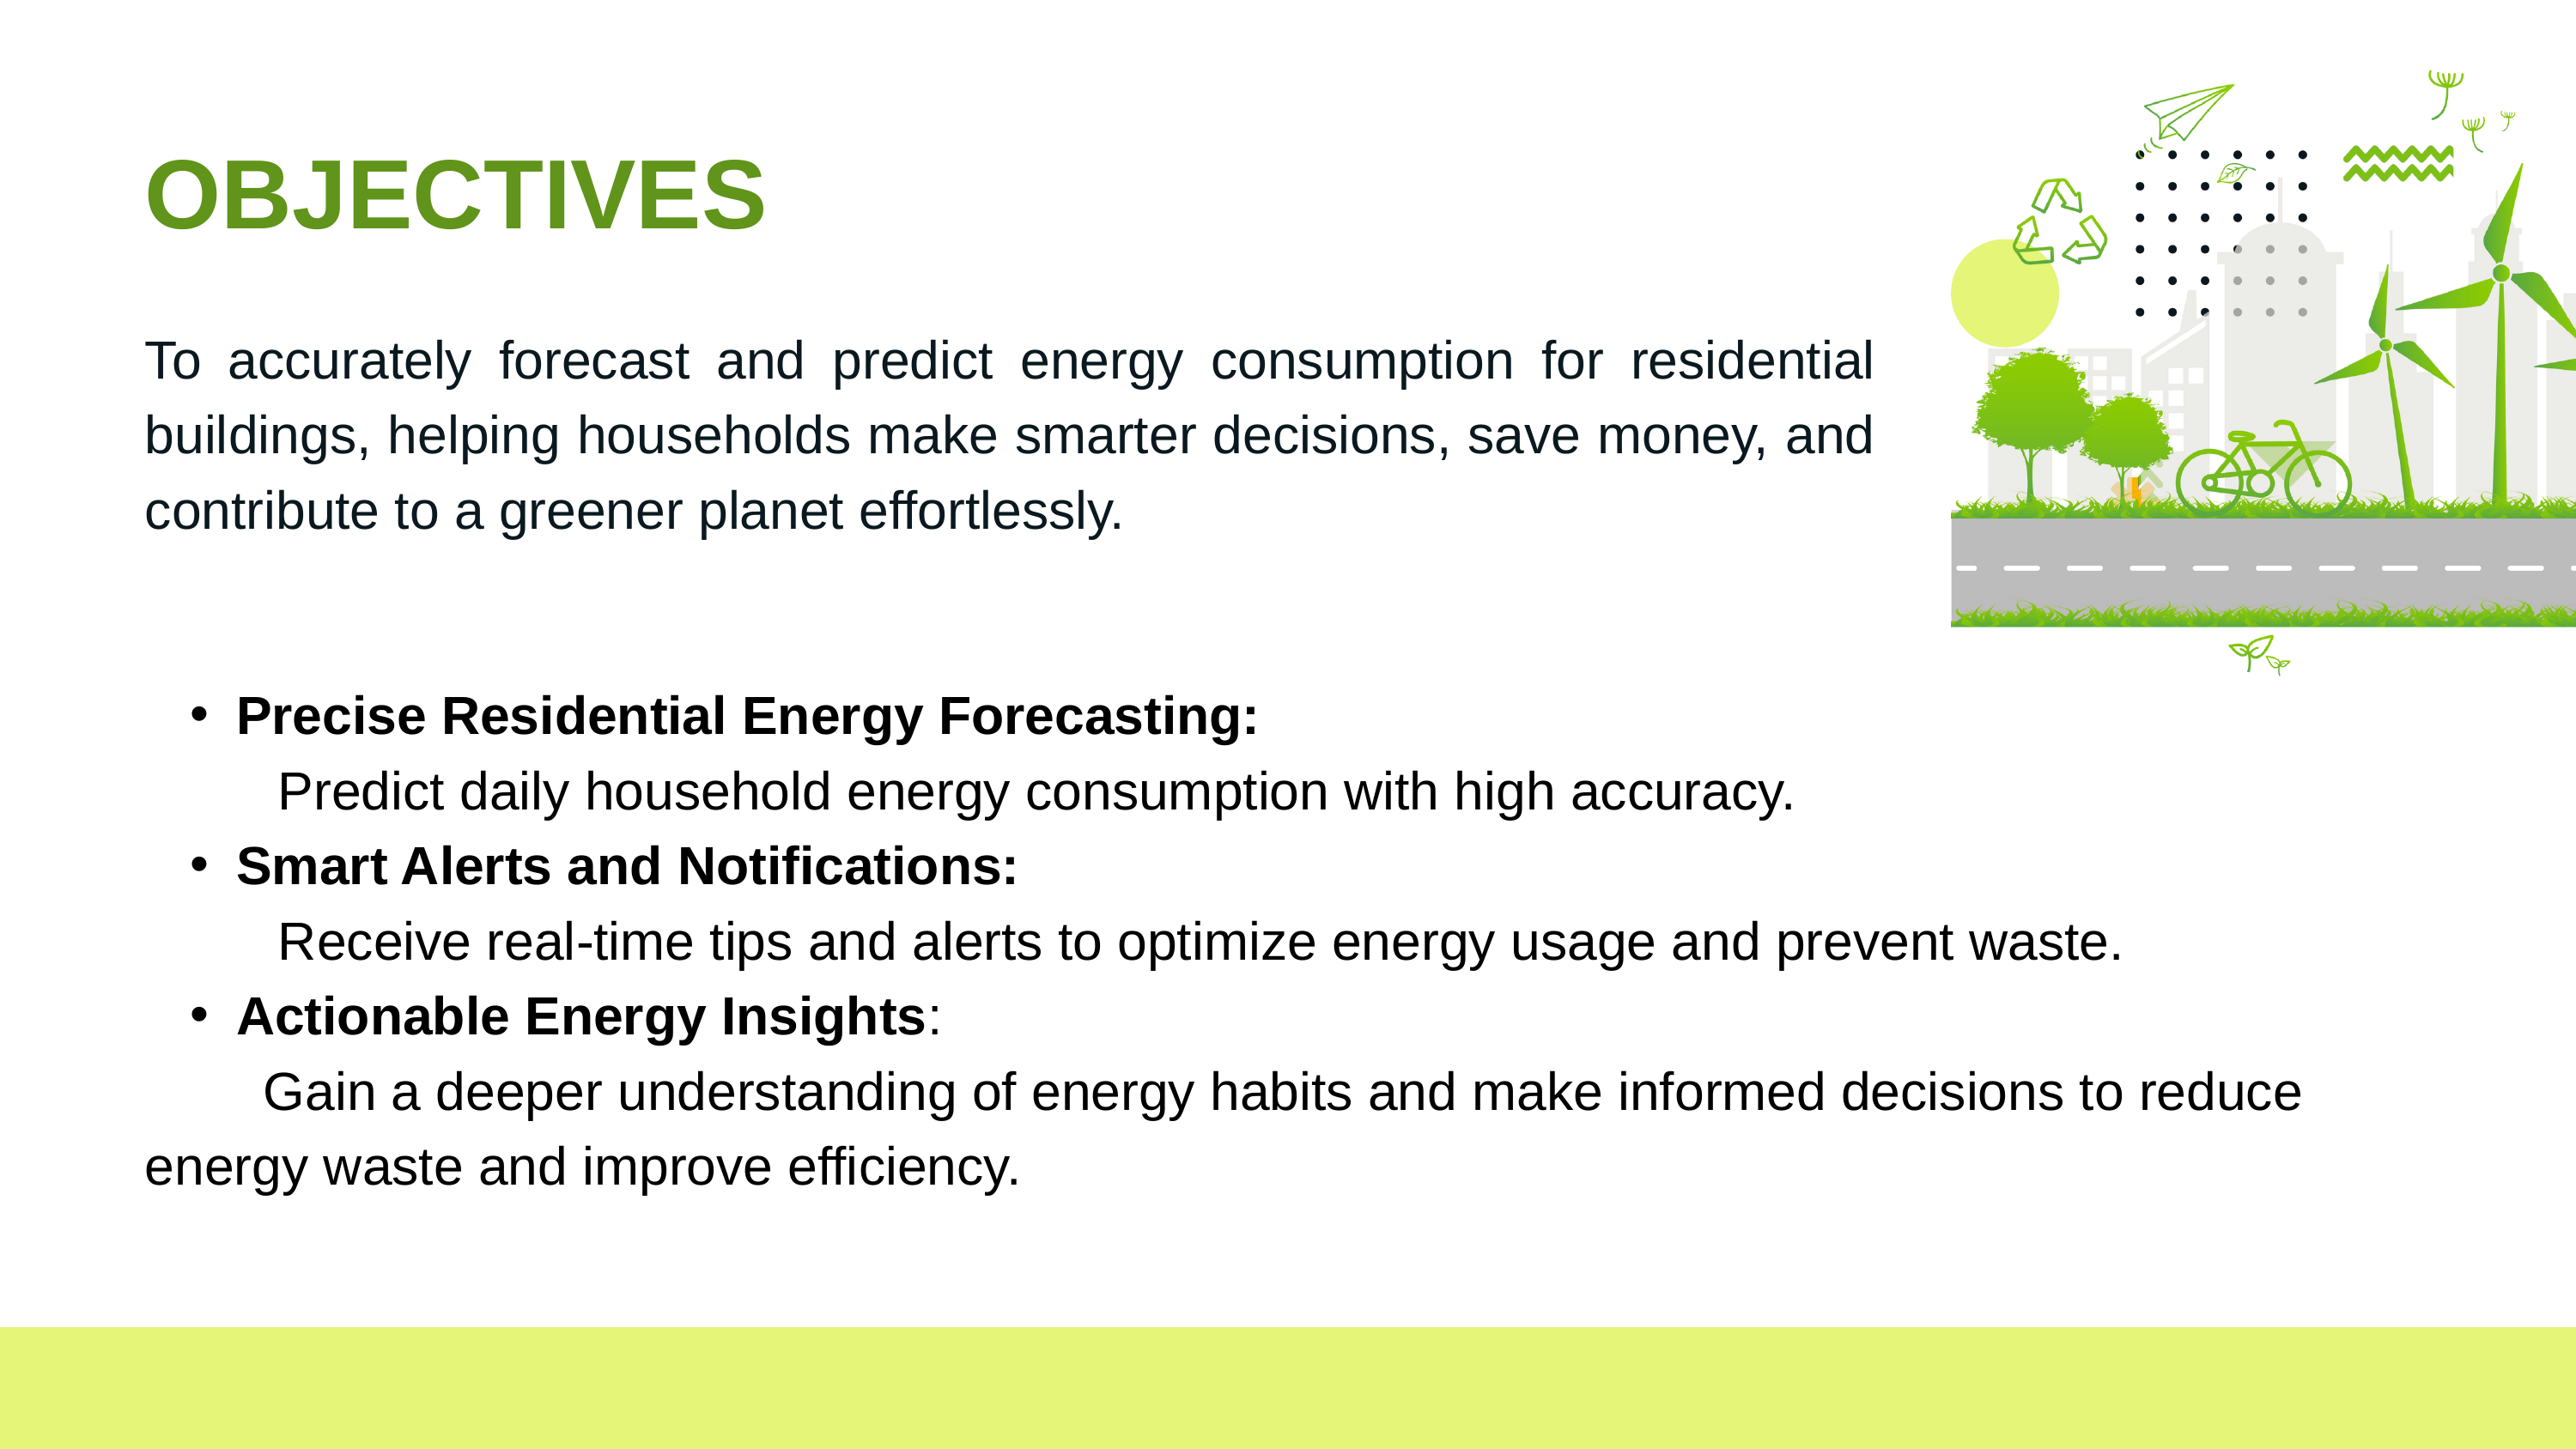

OBJECTIVES

To accurately forecast and predict energy consumption for residential buildings, helping households make smarter decisions, save money, and contribute to a greener planet effortlessly.

Precise Residential Energy Forecasting:
         Predict daily household energy consumption with high accuracy.
Smart Alerts and Notifications:
         Receive real-time tips and alerts to optimize energy usage and prevent waste.
Actionable Energy Insights:
        Gain a deeper understanding of energy habits and make informed decisions to reduce energy waste and improve efficiency.
PAGE: 08